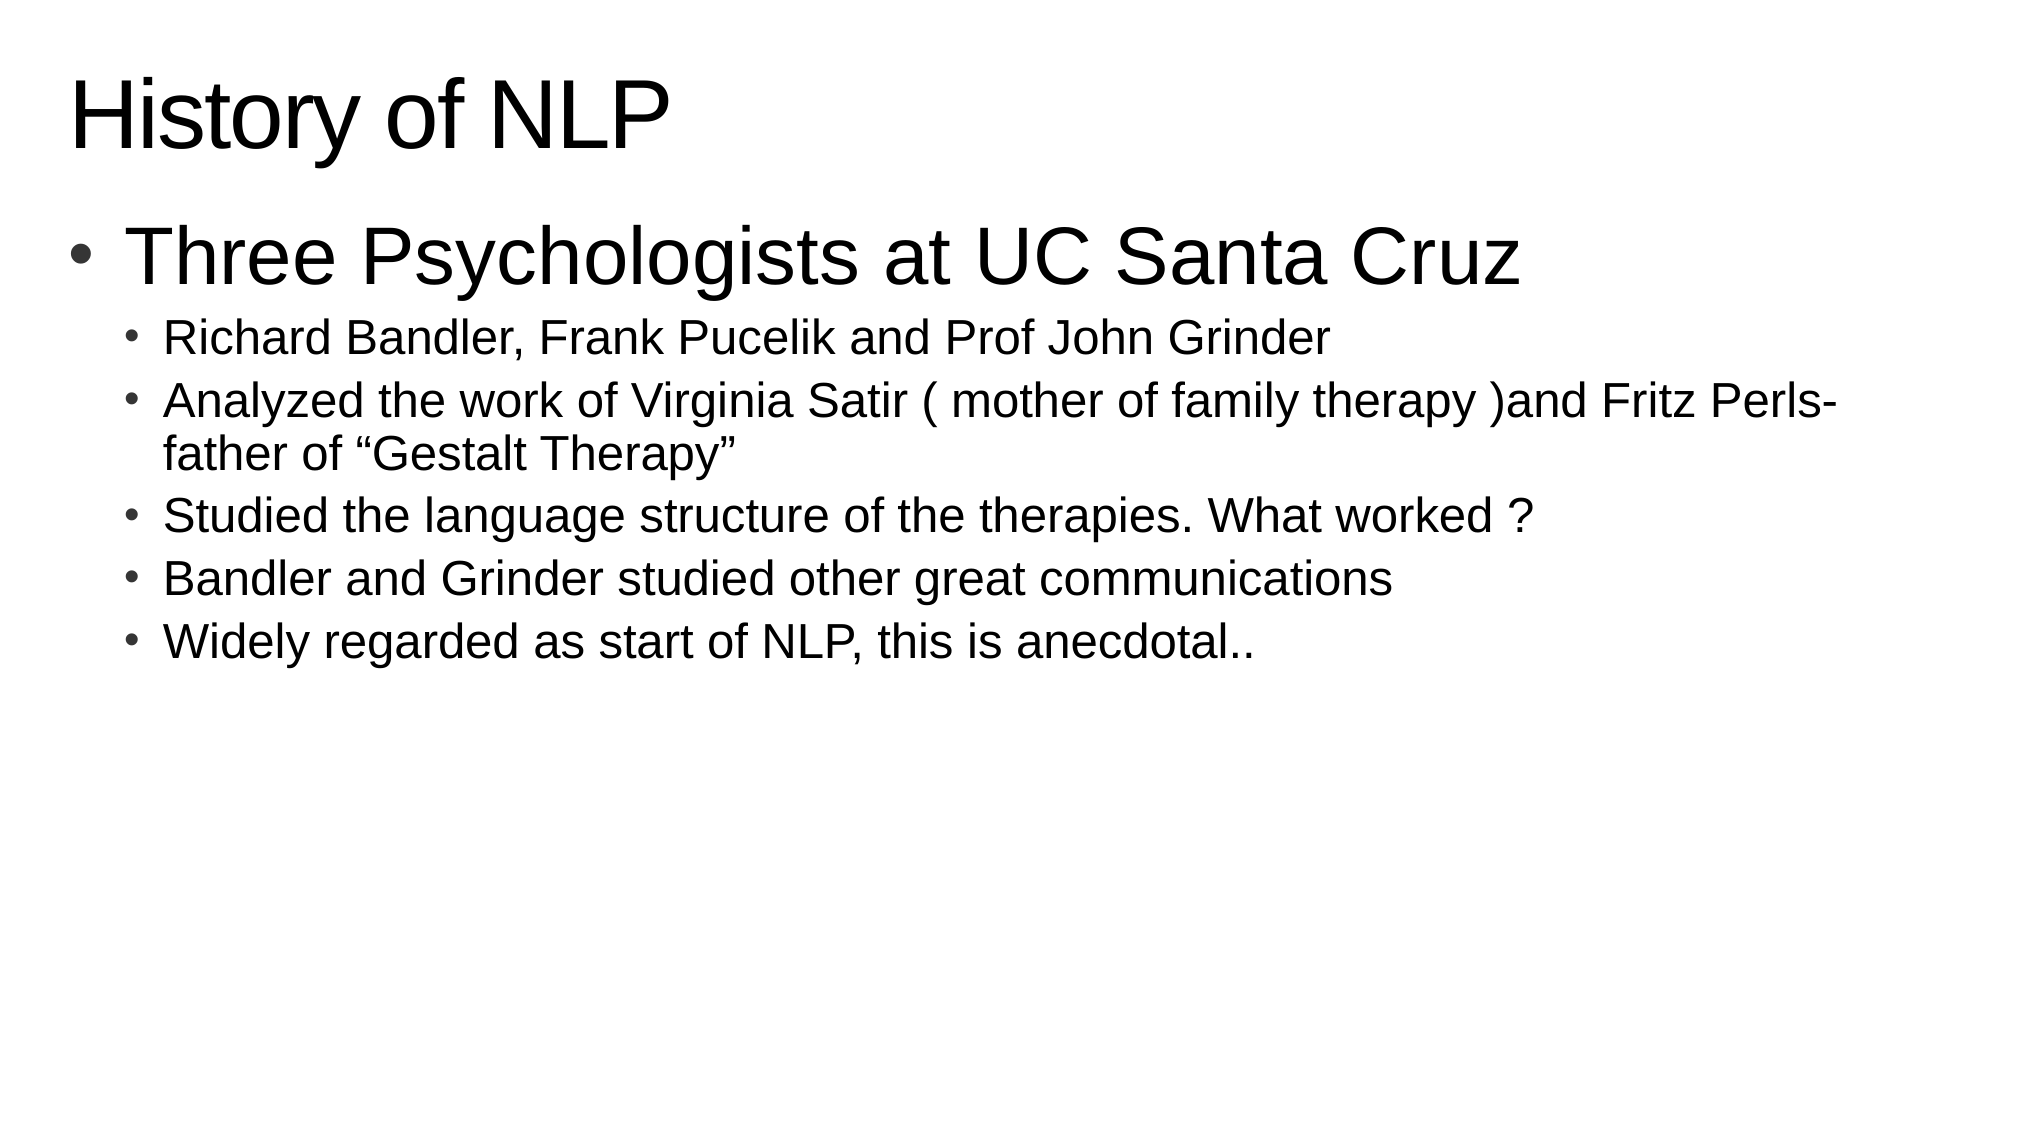

# History of NLP
Three Psychologists at UC Santa Cruz
Richard Bandler, Frank Pucelik and Prof John Grinder
Analyzed the work of Virginia Satir ( mother of family therapy )and Fritz Perls- father of “Gestalt Therapy”
Studied the language structure of the therapies. What worked ?
Bandler and Grinder studied other great communications
Widely regarded as start of NLP, this is anecdotal..